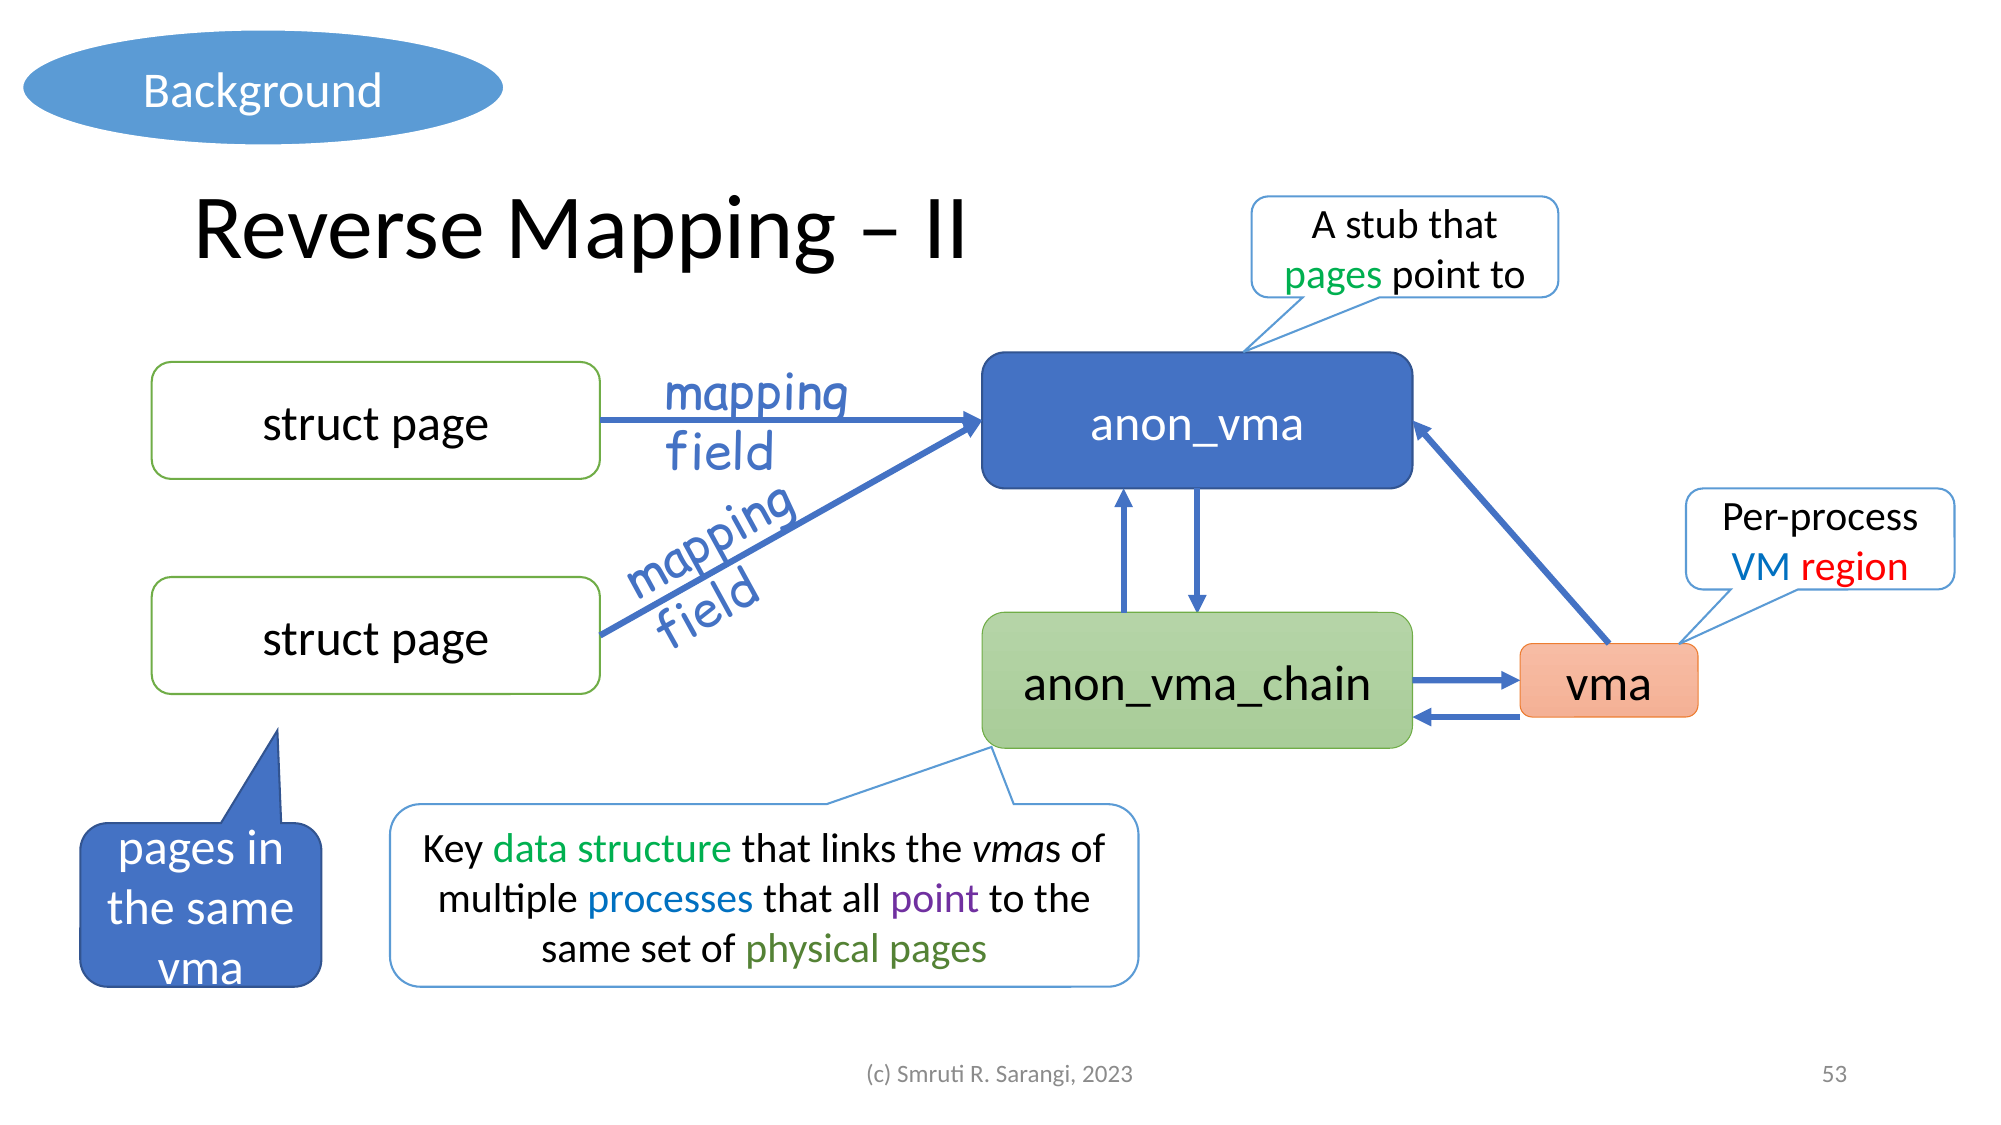

Background
# Reverse Mapping – II
A stub that pages point to
mapping field
anon_vma
struct page
mapping field
Per-process VM region
struct page
anon_vma_chain
vma
Key data structure that links the vmas of multiple processes that all point to the same set of physical pages
pages in the same vma
(c) Smruti R. Sarangi, 2023
53